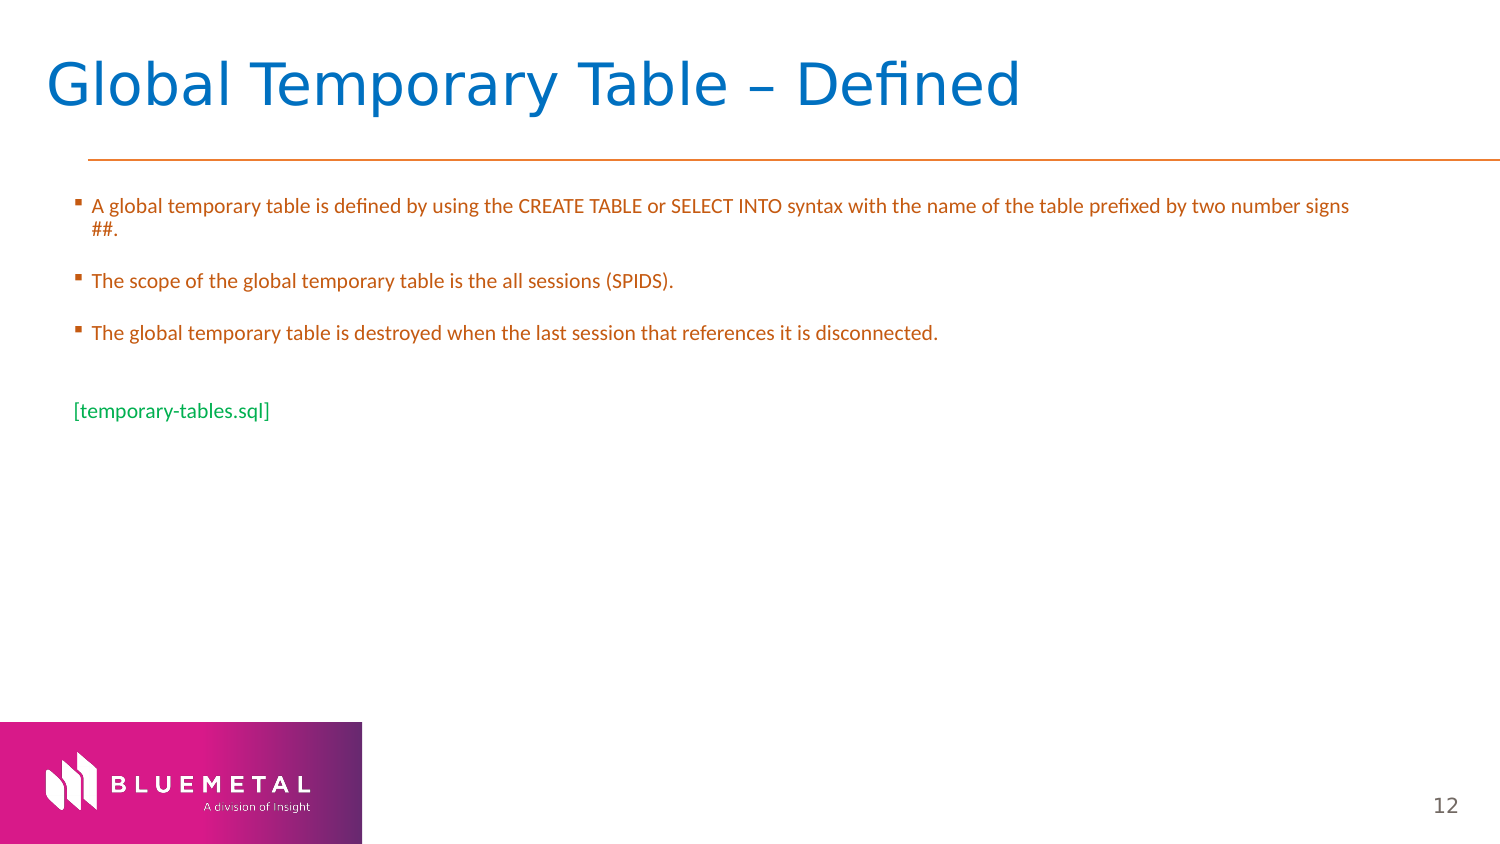

# Global Temporary Table – Defined

A global temporary table is defined by using the CREATE TABLE or SELECT INTO syntax with the name of the table prefixed by two number signs ##.

The scope of the global temporary table is the all sessions (SPIDS).

The global temporary table is destroyed when the last session that references it is disconnected.

[temporary-tables.sql]